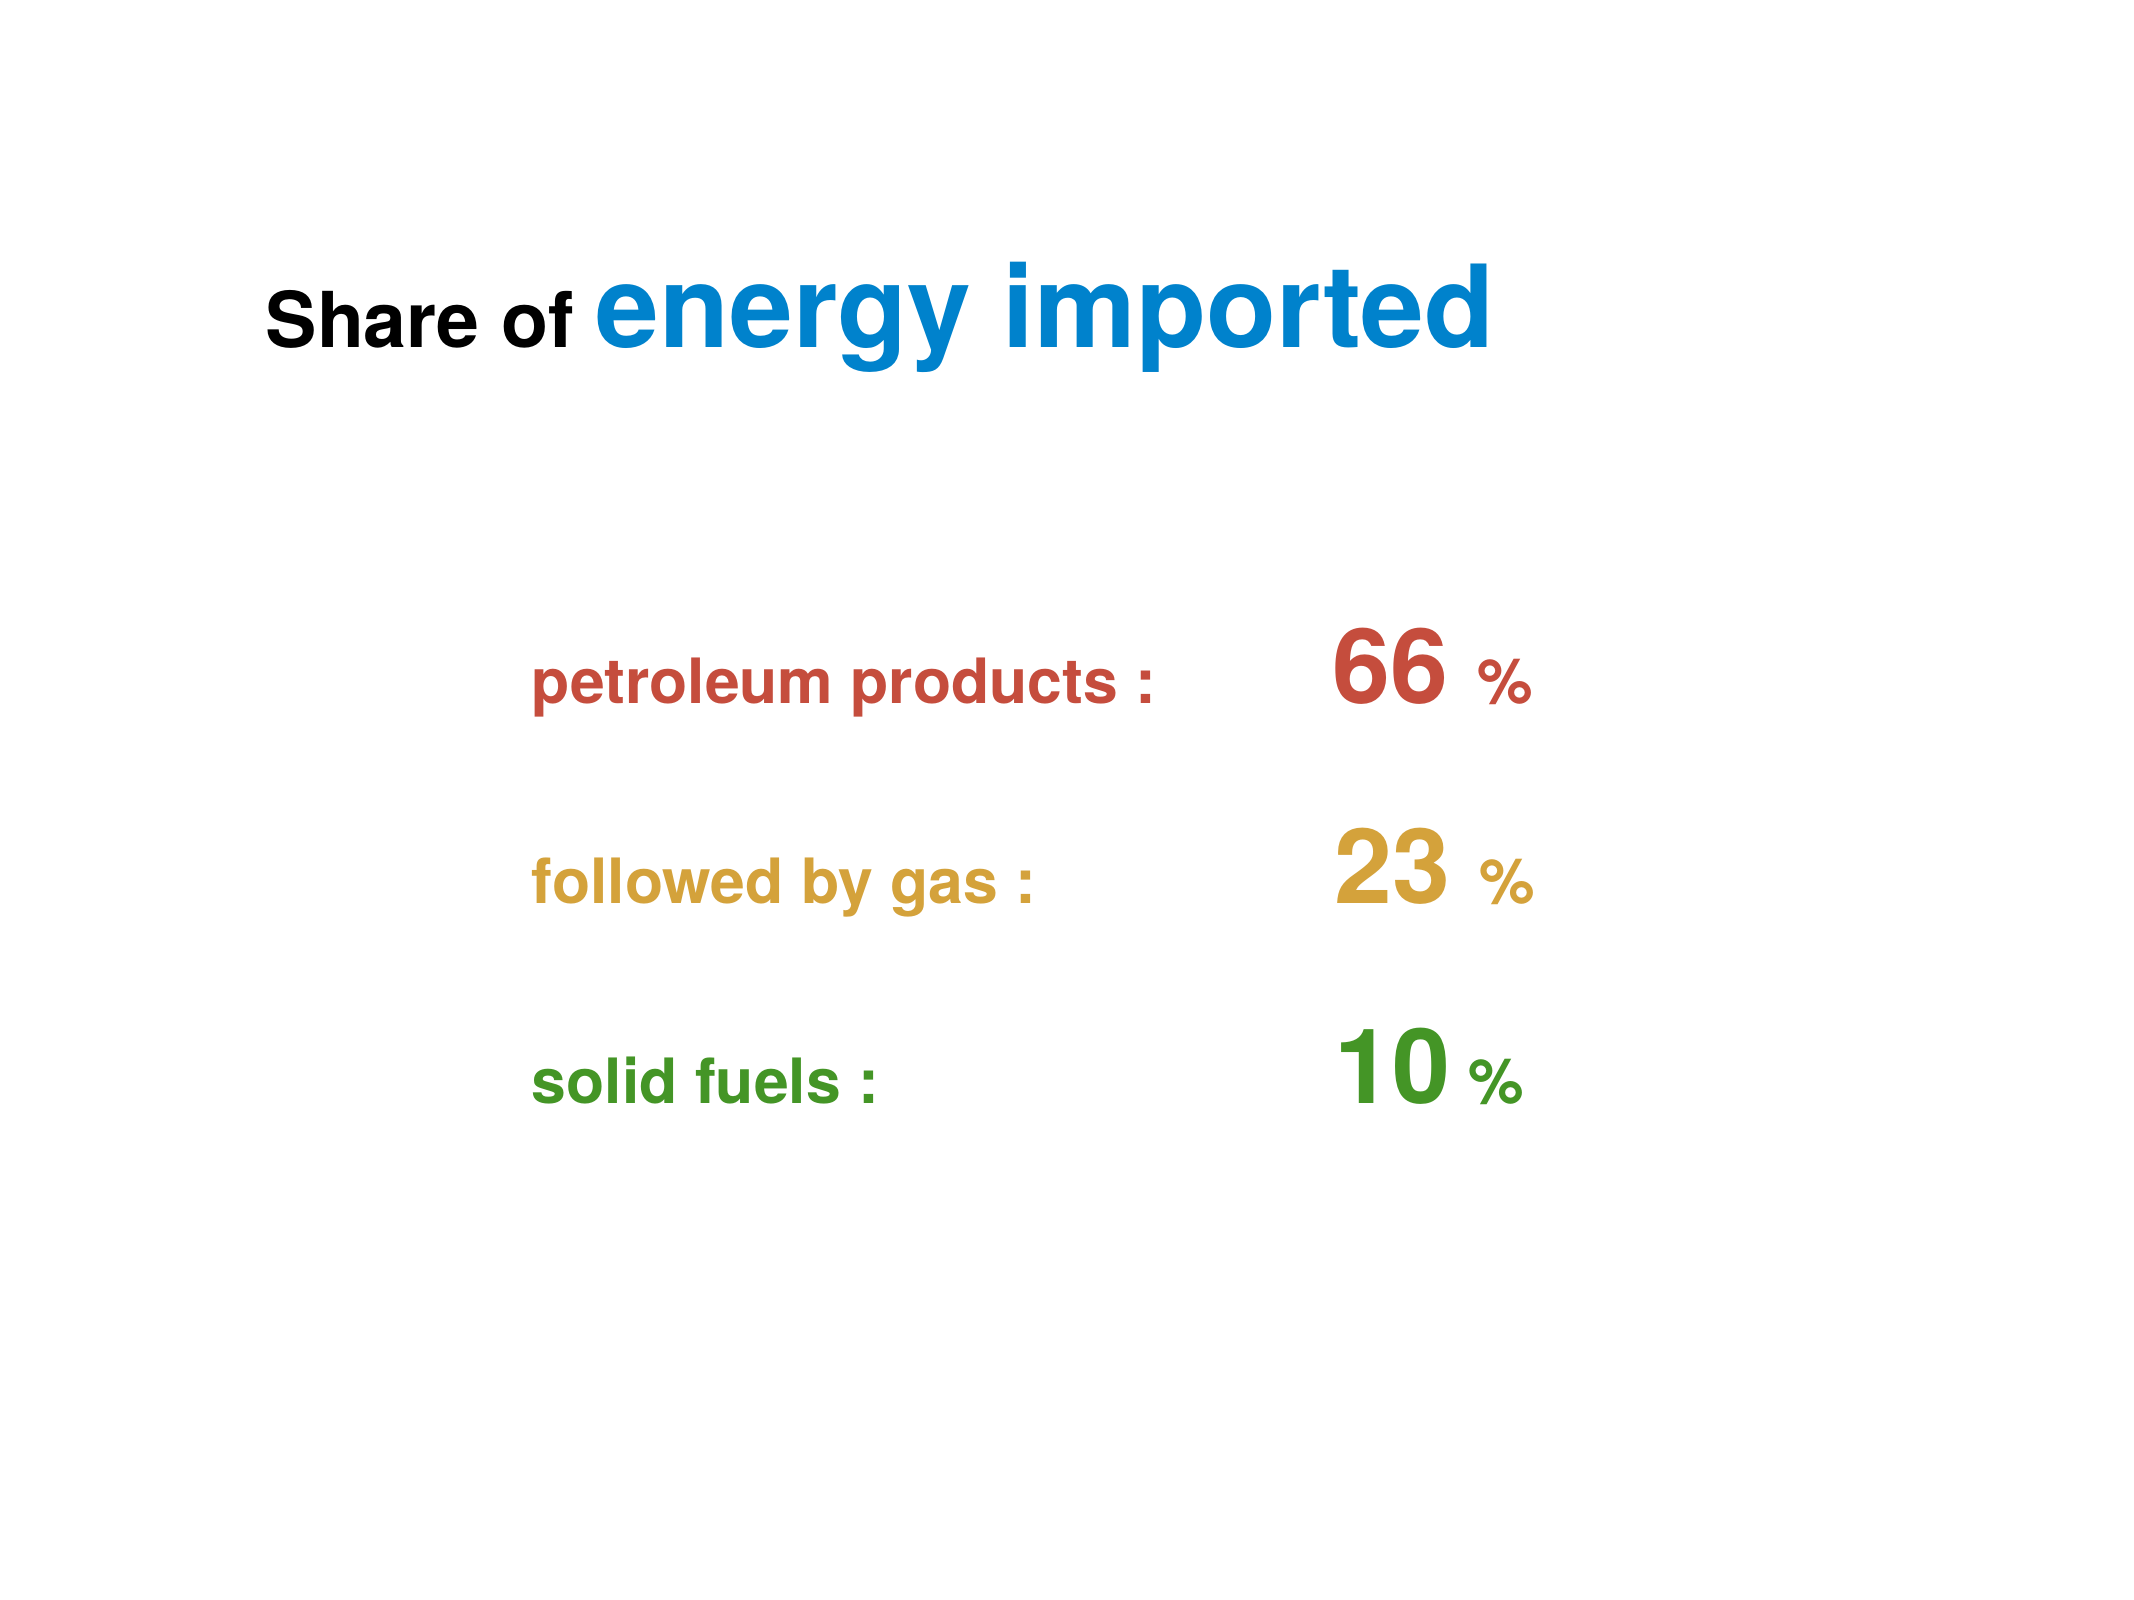

Share of energy imported
petroleum products :          66 %

followed by gas :                 23 %

solid fuels :                          10 %